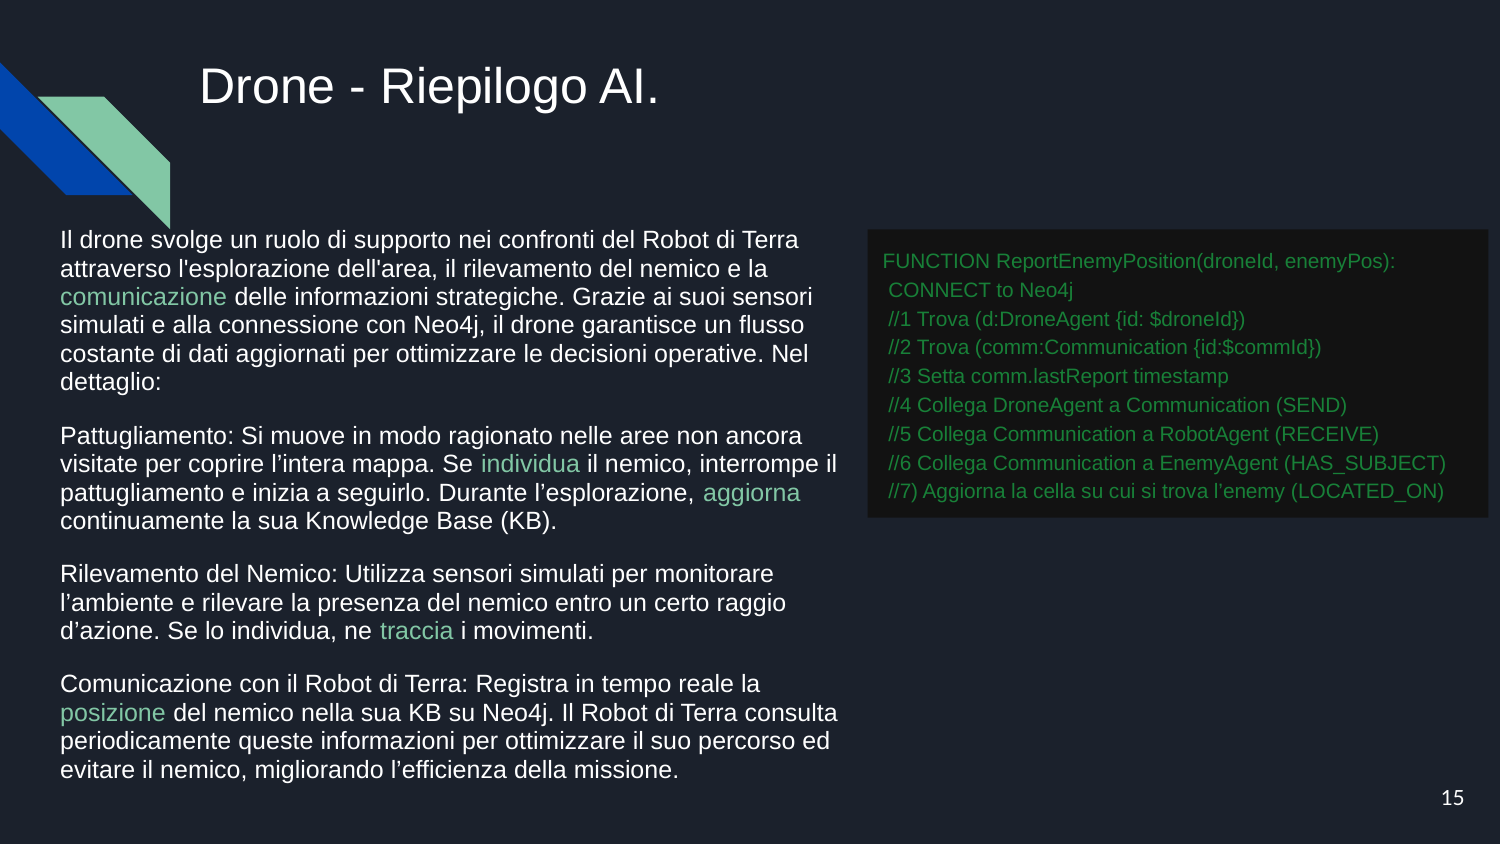

# Drone - Riepilogo AI.
Il drone svolge un ruolo di supporto nei confronti del Robot di Terra attraverso l'esplorazione dell'area, il rilevamento del nemico e la comunicazione delle informazioni strategiche. Grazie ai suoi sensori simulati e alla connessione con Neo4j, il drone garantisce un flusso costante di dati aggiornati per ottimizzare le decisioni operative. Nel dettaglio:
Pattugliamento: Si muove in modo ragionato nelle aree non ancora visitate per coprire l’intera mappa. Se individua il nemico, interrompe il pattugliamento e inizia a seguirlo. Durante l’esplorazione, aggiorna continuamente la sua Knowledge Base (KB).
Rilevamento del Nemico: Utilizza sensori simulati per monitorare l’ambiente e rilevare la presenza del nemico entro un certo raggio d’azione. Se lo individua, ne traccia i movimenti.
Comunicazione con il Robot di Terra: Registra in tempo reale la posizione del nemico nella sua KB su Neo4j. Il Robot di Terra consulta periodicamente queste informazioni per ottimizzare il suo percorso ed evitare il nemico, migliorando l’efficienza della missione.

FUNCTION ReportEnemyPosition(droneId, enemyPos):
 CONNECT to Neo4j
 //1 Trova (d:DroneAgent {id: $droneId})
 //2 Trova (comm:Communication {id:$commId})
 //3 Setta comm.lastReport timestamp
 //4 Collega DroneAgent a Communication (SEND)
 //5 Collega Communication a RobotAgent (RECEIVE)
 //6 Collega Communication a EnemyAgent (HAS_SUBJECT)
 //7) Aggiorna la cella su cui si trova l’enemy (LOCATED_ON)
15